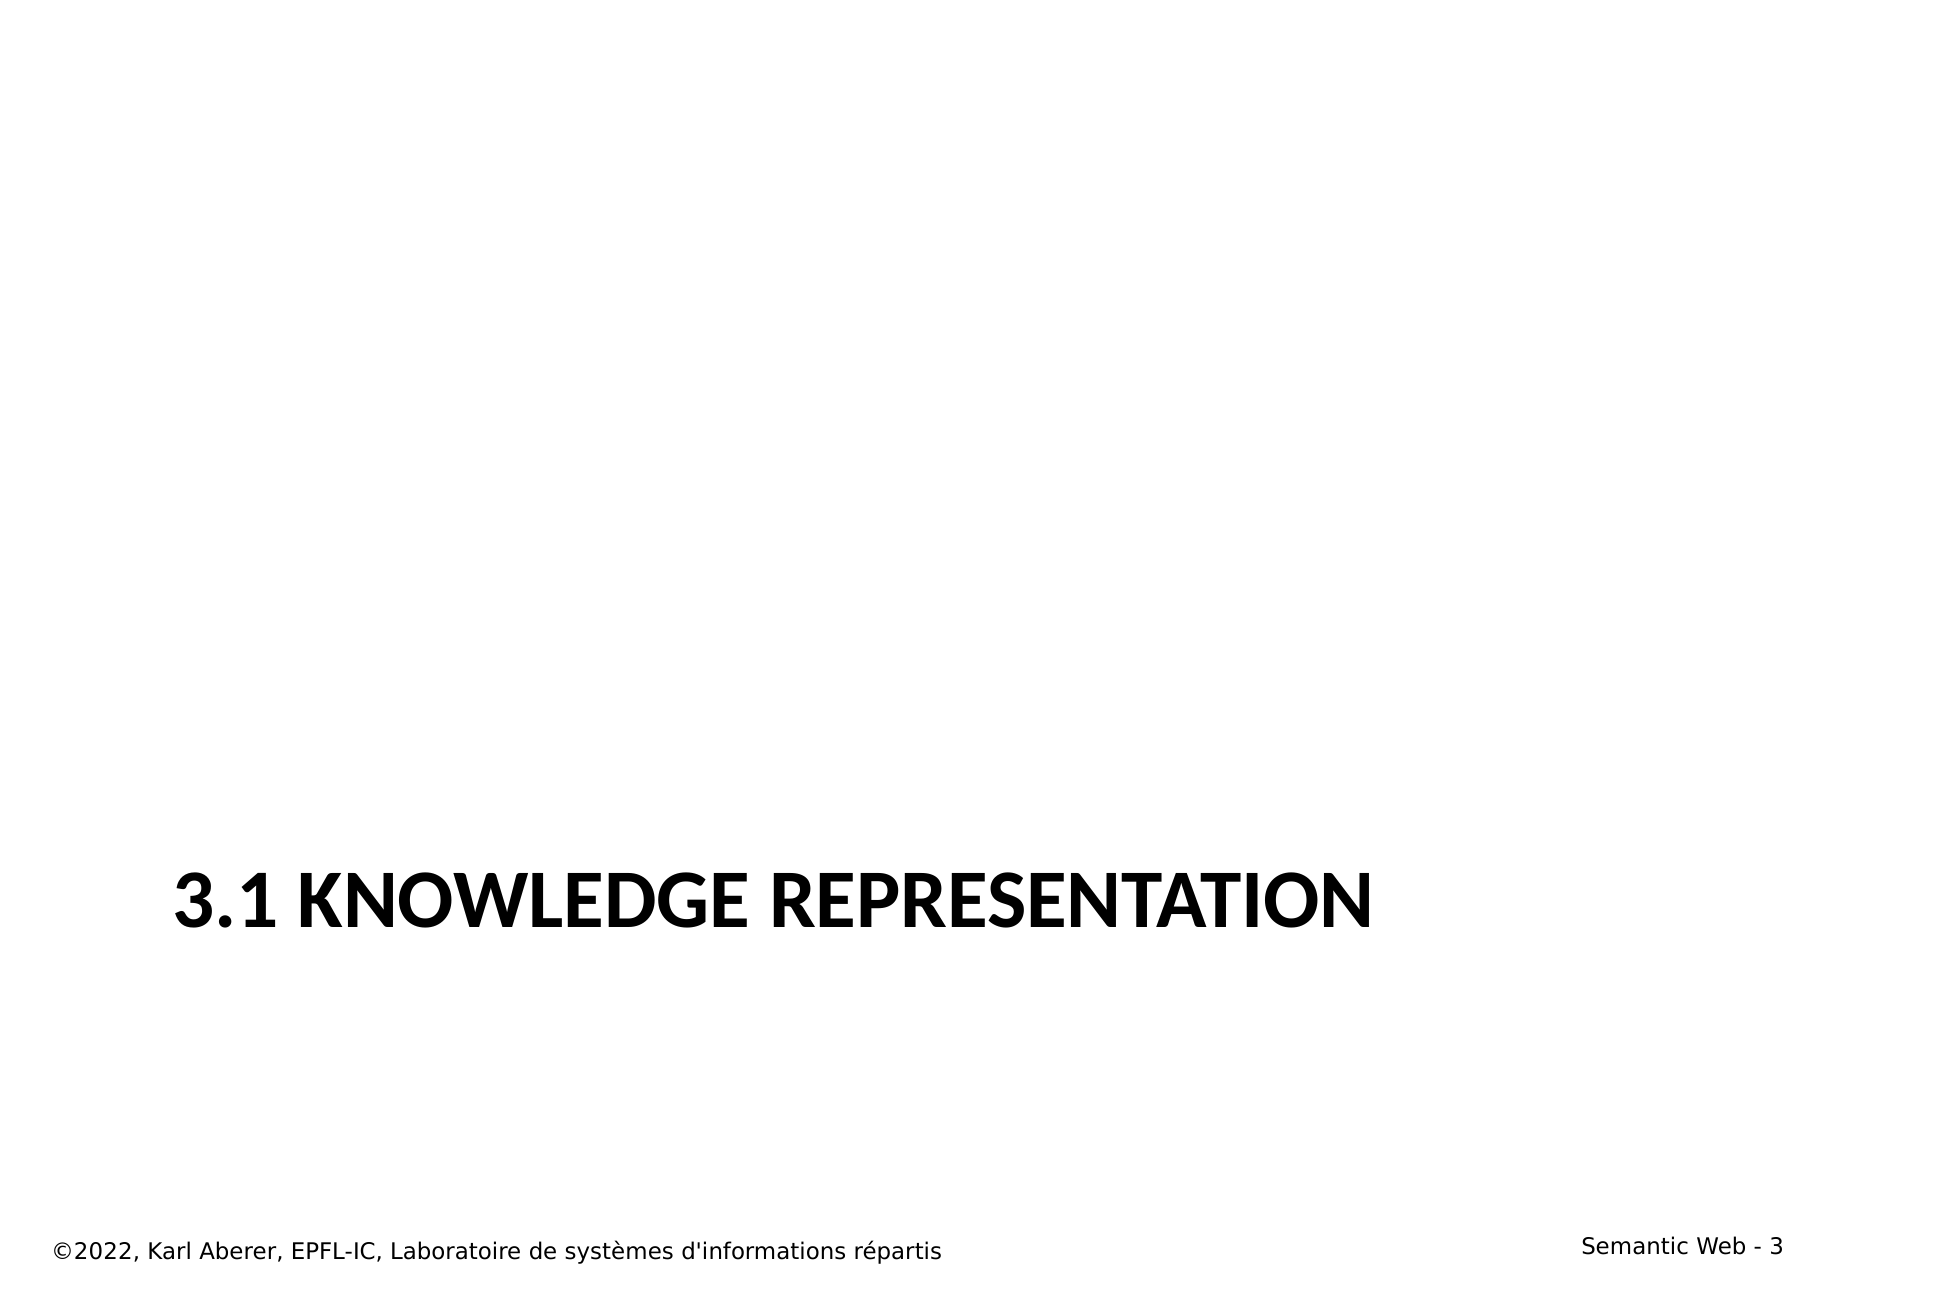

# 3.1 Knowledge Representation
©2022, Karl Aberer, EPFL-IC, Laboratoire de systèmes d'informations répartis